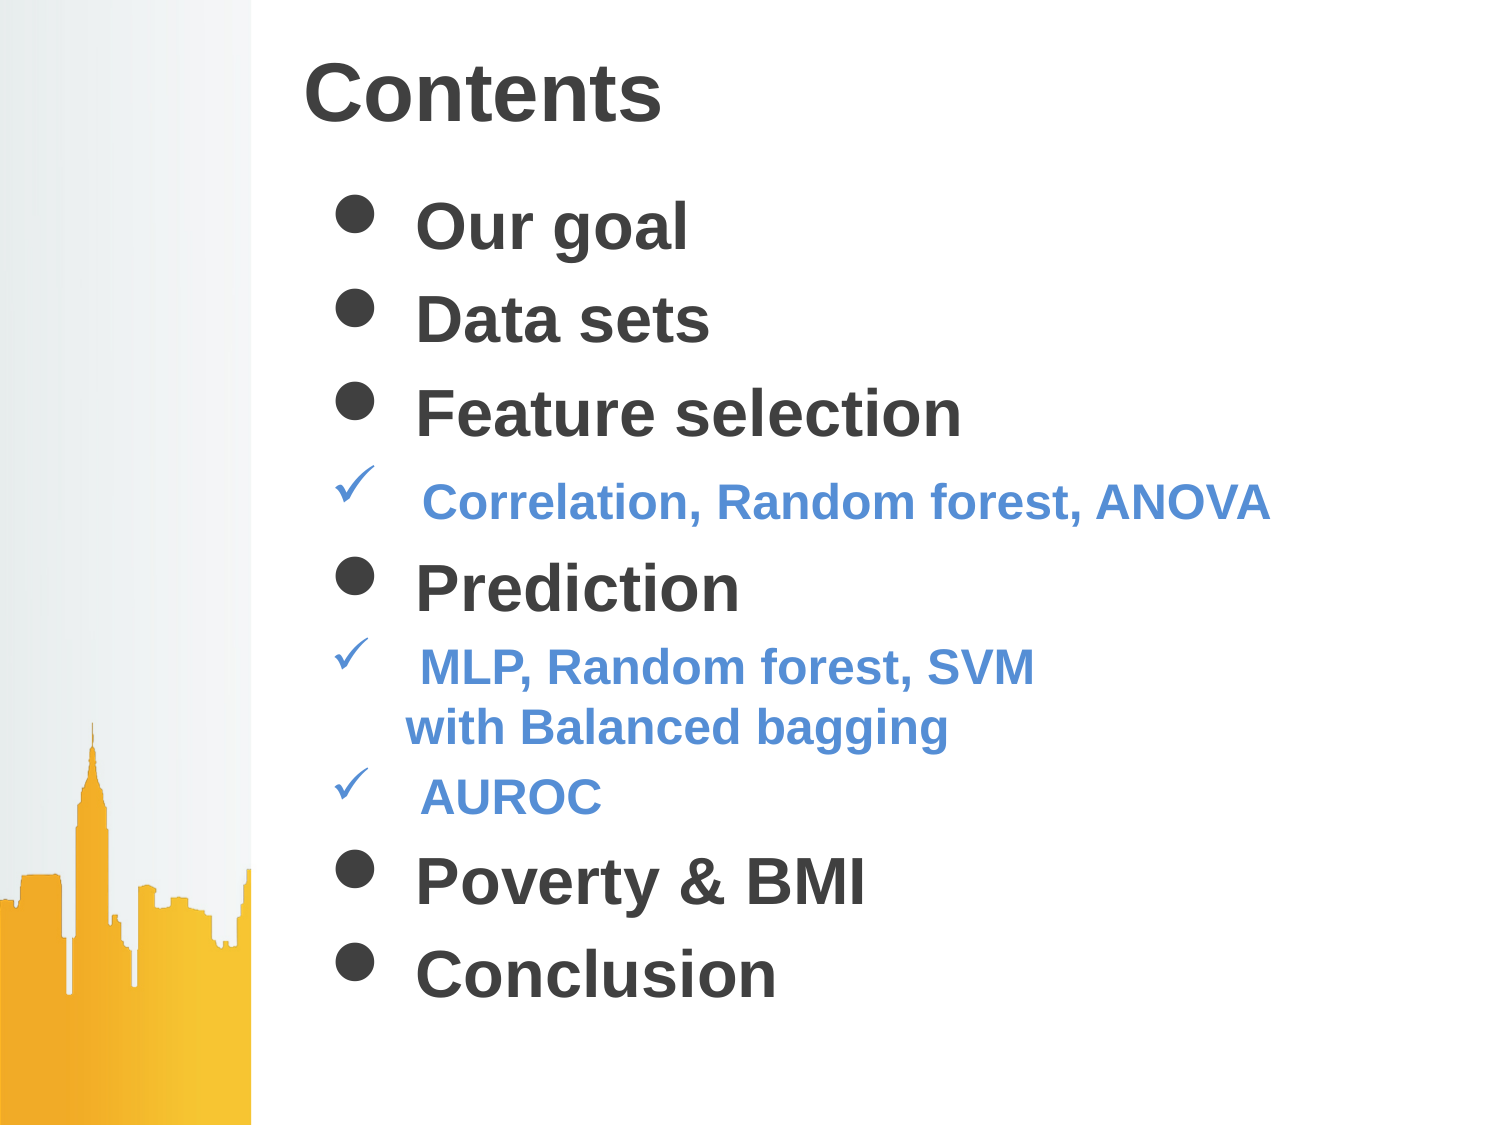

# Contents
 Our goal
 Data sets
 Feature selection
 Correlation, Random forest, ANOVA
 Prediction
 MLP, Random forest, SVM                with Balanced bagging
 AUROC
 Poverty & BMI
 Conclusion